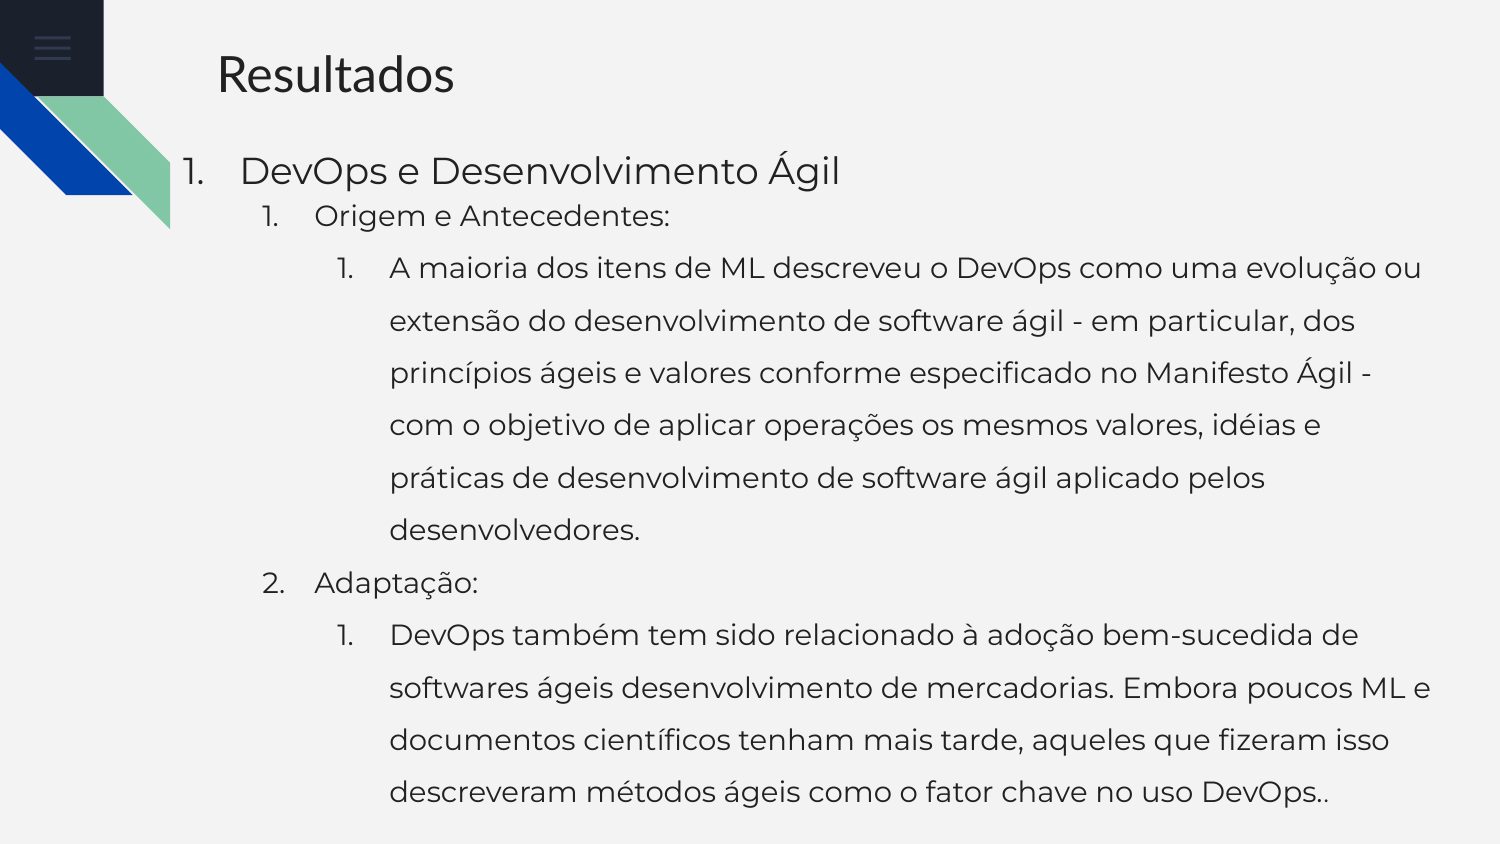

# Resultados
DevOps e Desenvolvimento Ágil
Origem e Antecedentes:
A maioria dos itens de ML descreveu o DevOps como uma evolução ou extensão do desenvolvimento de software ágil - em particular, dos princípios ágeis e valores conforme especificado no Manifesto Ágil - com o objetivo de aplicar operações os mesmos valores, idéias e práticas de desenvolvimento de software ágil aplicado pelos desenvolvedores.
Adaptação:
DevOps também tem sido relacionado à adoção bem-sucedida de softwares ágeis desenvolvimento de mercadorias. Embora poucos ML e documentos científicos tenham mais tarde, aqueles que fizeram isso descreveram métodos ágeis como o fator chave no uso DevOps..